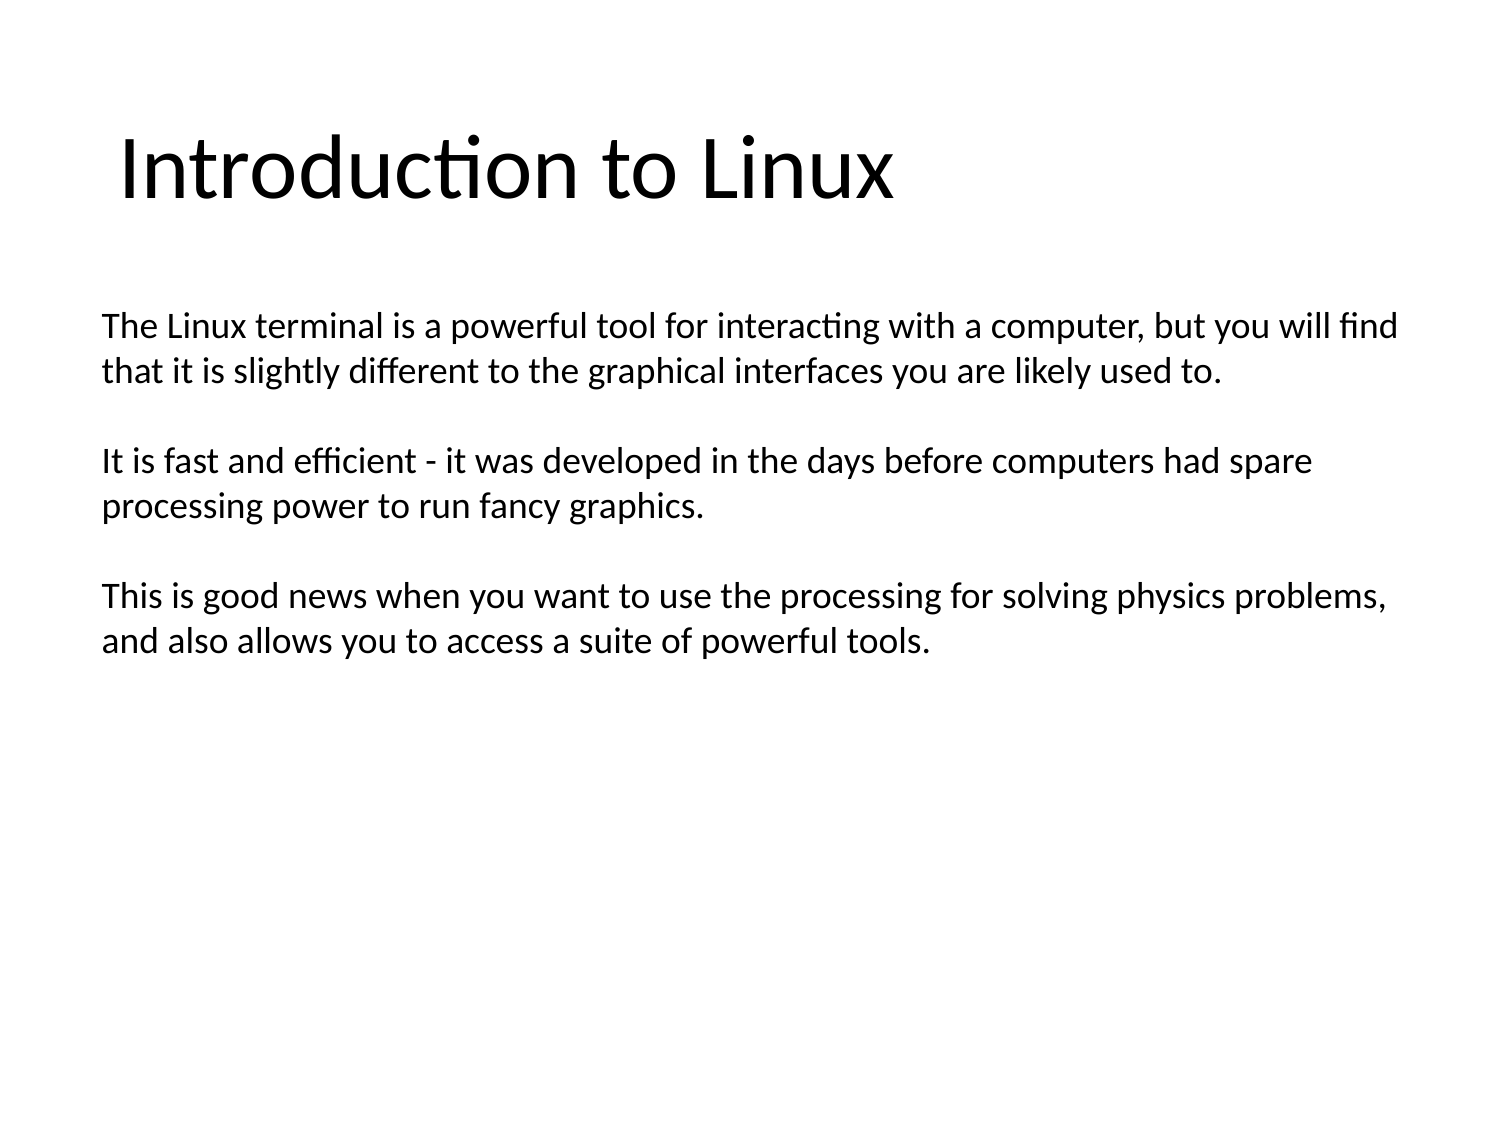

# Introduction to Linux
The Linux terminal is a powerful tool for interacting with a computer, but you will find that it is slightly different to the graphical interfaces you are likely used to.

It is fast and efficient - it was developed in the days before computers had spare processing power to run fancy graphics.

This is good news when you want to use the processing for solving physics problems, and also allows you to access a suite of powerful tools.